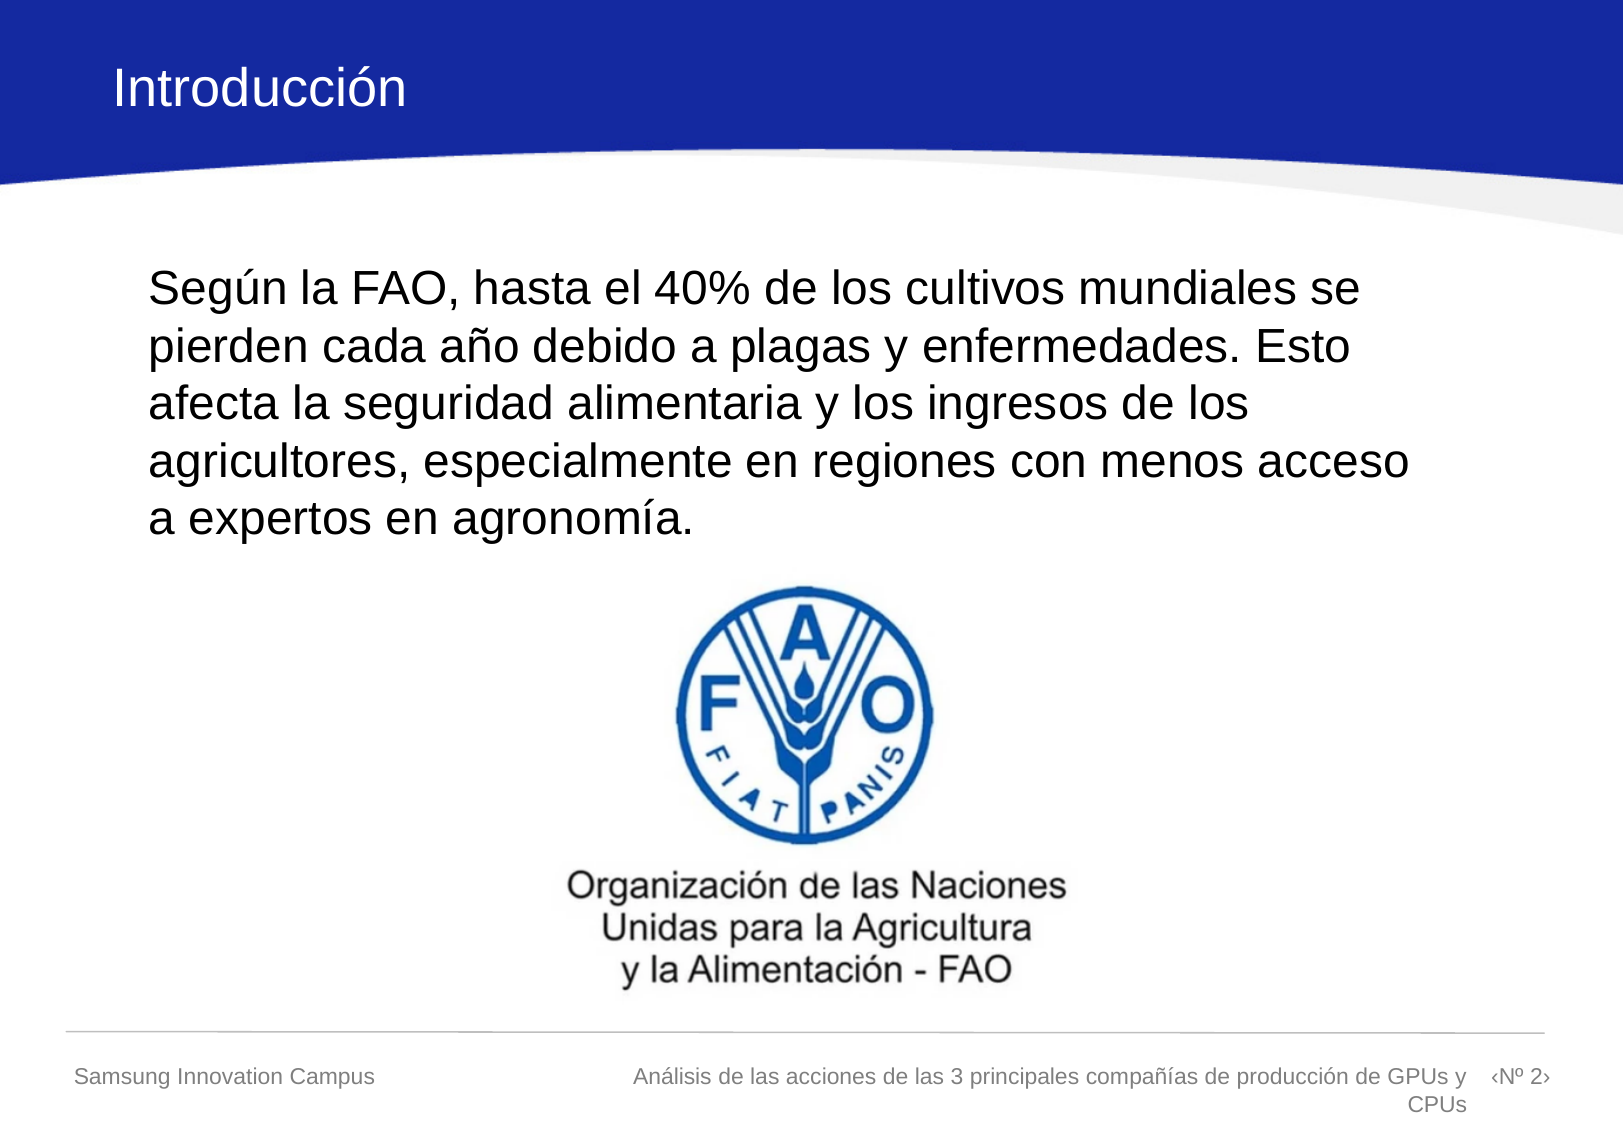

Introducción
Según la FAO, hasta el 40% de los cultivos mundiales se pierden cada año debido a plagas y enfermedades. Esto afecta la seguridad alimentaria y los ingresos de los agricultores, especialmente en regiones con menos acceso a expertos en agronomía.

Samsung Innovation Campus
Análisis de las acciones de las 3 principales compañías de producción de GPUs y CPUs
‹Nº 2›